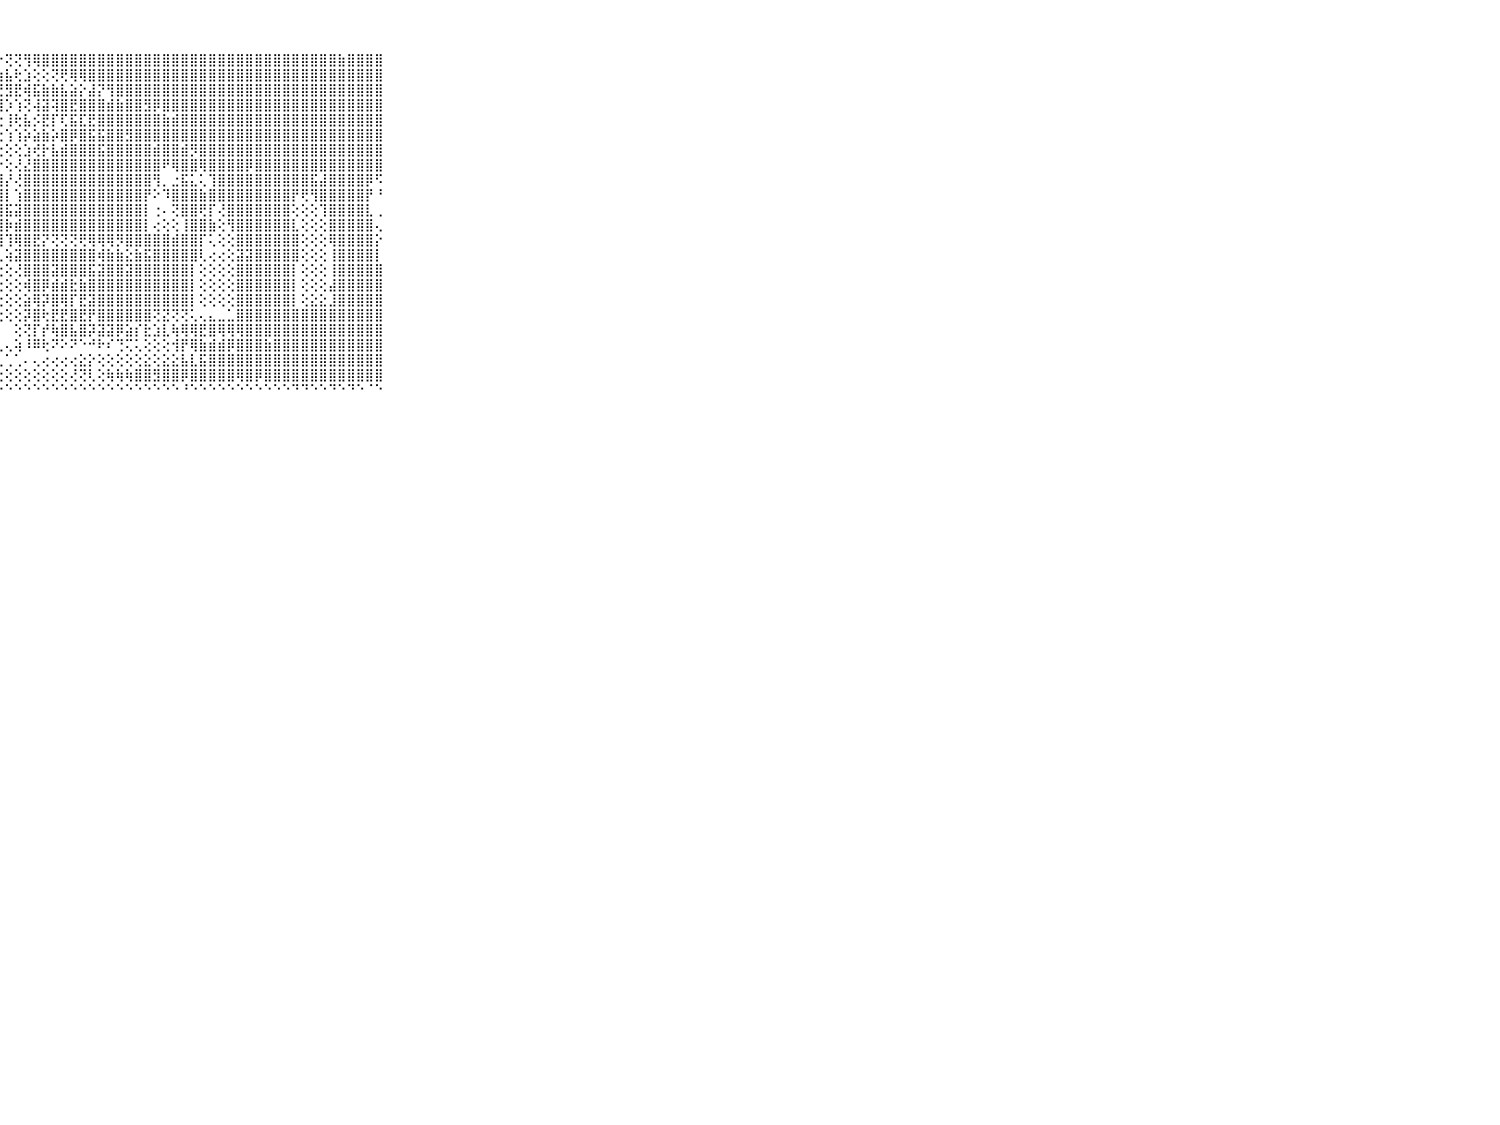

⠀⠀⠀⠀⠀⠀⠀⠀⠀⠀⠀⢕⢕⢕⢀⣕⢇⢜⢟⢗⢾⣽⣞⢮⣷⡕⢕⡕⢝⢝⢻⢿⣿⣿⣿⣿⣿⣿⣿⣿⣿⣿⣿⣿⣿⣿⣿⣿⣿⣿⣿⣿⣿⣿⣿⣿⣿⣿⣿⣿⣿⣿⣿⣿⣷⣿⣿⣿⣿⠀⠀⠀⠀⠀⠀⠀⠀⠀⠀⠀⠀
⠀⠀⠀⠀⠀⠀⠀⠀⠀⠀⠀⠁⢕⢕⠕⢕⢕⢕⢕⢕⢏⢼⣏⢝⢕⢾⢽⣷⣧⢗⣱⢕⢕⢝⢟⢿⢿⣿⣿⣿⣿⣿⣿⣿⣿⣿⣿⣿⣿⣿⣿⣿⣿⣿⣿⣿⣿⣿⣿⣿⣿⣿⣿⣿⣿⣿⣿⣿⣿⠀⠀⠀⠀⠀⠀⠀⠀⠀⠀⠀⠀
⠀⠀⠀⠀⠀⠀⠀⠀⠀⠀⠀⢕⢀⠕⢕⢔⢕⣕⣕⣕⢕⡕⣇⡇⡜⢕⢕⢜⣻⣟⢾⣯⣷⣷⣧⣵⡕⣼⡝⢻⣿⣿⣿⣿⣿⣿⣿⣿⣿⣿⣿⣿⣿⣿⣿⣿⣿⣿⣿⣿⣿⣿⣿⣿⣿⣿⣿⣿⣿⠀⠀⠀⠀⠀⠀⠀⠀⠀⠀⠀⠀
⠀⠀⠀⠀⠀⠀⠀⠀⠀⠀⠀⢕⡠⢕⢜⢝⠕⢑⢕⠑⢕⠘⢕⠝⢱⢞⢫⢸⡱⢱⢝⢼⣽⢽⣿⣟⣿⣿⣿⣾⣷⣿⣿⣻⡿⣿⣿⣿⣿⣿⣿⣿⣿⣿⣿⣿⣿⣿⣿⣿⣿⣿⣿⣿⣿⣿⣿⣿⣿⠀⠀⠀⠀⠀⠀⠀⠀⠀⠀⠀⠀
⠀⠀⠀⠀⠀⠀⠀⠀⠀⠀⠀⠕⠐⠁⠅⠑⢑⠄⢄⣅⡔⢅⢕⢔⢔⢕⢕⢕⢸⢗⣧⡪⣟⡏⢏⣯⣏⣟⣿⣿⣿⣿⣿⣿⣿⣷⣾⣿⣿⣿⣿⣿⣿⣿⣿⣿⣿⣿⣿⣿⣿⣿⣿⣿⣿⣿⣿⣿⣿⠀⠀⠀⠀⠀⠀⠀⠀⠀⠀⠀⠀
⠀⠀⠀⠀⠀⠀⠀⠀⠀⠀⠀⢀⠀⠀⠀⠀⠀⠁⠀⠑⠙⠗⢶⣕⡕⢕⢕⢔⢱⢱⡵⣵⣷⡵⣿⡿⣿⣯⣯⣿⣿⣻⣿⣿⣿⣿⣿⣿⣿⣿⣿⣿⣿⣿⣿⣿⣿⣿⣿⣿⣿⣿⣿⣿⣿⣿⣿⣿⣿⠀⠀⠀⠀⠀⠀⠀⠀⠀⠀⠀⠀
⠀⠀⠀⠀⠀⠀⠀⠀⠀⠀⠀⠉⠙⠓⠖⠦⠀⠀⠀⠀⠀⠀⠀⠙⢿⣧⡕⢕⢕⢕⣱⢞⡗⣧⣾⣿⣿⣿⣯⣿⣿⣿⣿⣿⣾⣿⣿⣾⡻⣿⣿⣿⣿⣿⣿⣿⣿⣿⣿⣿⣿⣿⣿⣿⣿⣿⣿⣿⣿⠀⠀⠀⠀⠀⠀⠀⠀⠀⠀⠀⠀
⠀⠀⠀⠀⠀⠀⠀⠀⠀⠀⠀⠀⠀⠀⠀⠀⠀⠀⠀⠀⠀⠀⠀⠁⠈⢿⣿⡕⢕⢜⣜⣿⣿⣿⣿⣿⣿⣿⣿⣿⣿⣿⣿⣿⣿⠟⢿⣿⣿⢿⣿⣿⣿⣿⡿⣿⣿⣿⣿⣿⣿⣿⣿⣿⣿⣿⣿⣿⣿⠀⠀⠀⠀⠀⠀⠀⠀⠀⠀⠀⠀
⠀⠀⠀⠀⠀⠀⠀⠀⠀⠀⠀⡔⢔⢄⢔⢕⢁⠀⢀⢀⠀⠀⠐⠀⠐⠜⣿⣿⡜⢜⣿⣿⣿⣿⣿⣿⣿⣿⣿⣿⣿⣿⣿⣿⢻⡀⣐⣯⣅⢅⢹⣿⣿⣿⣿⣿⣿⣿⣿⣿⣿⣯⣼⣿⣿⣿⣿⡿⠫⠀⠀⠀⠀⠀⠀⠀⠀⠀⠀⠀⠀
⠀⠀⠀⠀⠀⠀⠀⠀⠀⠀⠀⣿⣿⣷⣷⣵⣵⣕⡕⢕⢕⢅⢄⢀⢄⢑⣿⣿⡇⢱⣿⣿⣿⣿⣿⣿⣿⣿⣿⣿⣿⣿⣿⡟⠕⠹⣿⣿⣿⣷⣿⣿⣿⣿⣿⣿⣿⣿⣿⡟⢟⢻⣿⣿⣿⣿⣿⡟⠘⠀⠀⠀⠀⠀⠀⠀⠀⠀⠀⠀⠀
⠀⠀⠀⠀⠀⠀⠀⠀⠀⠀⠀⣿⣿⣿⣿⣿⣿⣿⣿⣿⣷⣧⣵⣱⣕⢕⣿⣿⣯⣽⣿⣿⣿⣿⣿⣿⣿⣿⣿⣿⣿⣿⣿⡇⢐⠄⢝⣿⣿⢟⡏⢜⣿⣿⣿⣿⣿⣿⣿⢕⢕⢕⢹⣿⣿⣿⣿⣇⢀⠀⠀⠀⠀⠀⠀⠀⠀⠀⠀⠀⠀
⠀⠀⠀⠀⠀⠀⠀⠀⠀⠀⠀⣿⣿⣿⣿⣿⣿⣿⣿⣿⣿⣿⣿⣿⣿⣿⣿⣿⡷⣾⣿⣿⣿⣿⣿⣿⣿⣿⣿⣿⣿⣿⣿⡇⢔⢕⢕⢸⣿⣿⣷⢕⢻⣿⣿⣿⣿⣿⣿⣇⢕⢕⢕⣿⣿⣿⣿⣿⢄⠀⠀⠀⠀⠀⠀⠀⠀⠀⠀⠀⠀
⠀⠀⠀⠀⠀⠀⠀⠀⠀⠀⠀⣿⣿⣿⣿⣿⣿⣿⣿⣿⣿⣿⣿⣿⣿⣿⣿⣿⢹⢿⣿⣟⡝⢝⢝⢝⢟⢿⢿⢿⡻⣿⣿⣿⣿⣿⣾⣿⣿⡏⢅⢕⢕⣿⣿⣿⣿⣿⣿⣿⢕⢕⢕⢿⣿⣿⣿⣿⡕⠀⠀⠀⠀⠀⠀⠀⠀⠀⠀⠀⠀
⠀⠀⠀⠀⠀⠀⠀⠀⠀⠀⠀⣿⣿⣿⣿⣿⣿⣿⣿⣿⣿⣿⣿⣿⣿⣿⣿⢇⢵⣽⣿⣿⣿⣿⣿⣿⣿⣿⢾⣷⣷⣕⣷⣯⣿⣿⣿⣿⣿⢇⢔⢔⢕⣽⣽⣿⣿⣿⣿⣿⢕⢕⢕⢸⣿⣿⣿⣿⡇⠀⠀⠀⠀⠀⠀⠀⠀⠀⠀⠀⠀
⠀⠀⠀⠀⠀⠀⠀⠀⠀⠀⠀⣿⣿⣿⣿⣿⣿⣿⣿⣿⣿⣿⣿⣿⣿⣿⣿⢕⢕⢜⣿⣿⣿⣽⣿⣿⣿⣯⣽⣿⣿⣽⣿⣿⣿⣿⣿⣿⡇⢕⢕⢕⢕⣿⣿⣿⣿⣿⣿⡇⢕⢕⢕⢸⣿⣿⣿⣿⣿⠀⠀⠀⠀⠀⠀⠀⠀⠀⠀⠀⠀
⠀⠀⠀⠀⠀⠀⠀⠀⠀⠀⠀⣿⣿⣿⣿⣿⣿⣿⣿⣿⣿⣿⣿⣿⣿⣿⣿⢕⢕⢕⢾⣿⡿⣾⣾⣗⣷⣿⣿⣿⣿⣿⣿⣿⣿⣿⣿⣿⡇⢕⢕⢕⢕⣿⣿⣿⣿⣿⣿⡇⢕⢕⢕⣼⣿⣿⣿⣿⣿⠀⠀⠀⠀⠀⠀⠀⠀⠀⠀⠀⠀
⠀⠀⠀⠀⠀⠀⠀⠀⠀⠀⠀⣿⣿⣿⣿⣿⣿⣿⣿⣿⣿⣿⣿⣿⣿⣿⡟⢕⢕⢕⣵⢿⡽⣿⢿⡏⣟⣽⣿⣿⣿⣿⣿⣿⣿⣿⣿⣿⡇⢕⢕⢕⢕⣿⣿⣿⣿⣿⣿⡇⢕⣕⣕⣸⣿⣿⣿⣿⣿⠀⠀⠀⠀⠀⠀⠀⠀⠀⠀⠀⠀
⠀⠀⠀⠀⠀⠀⠀⠀⠀⠀⠀⠘⣿⣿⣿⣿⣿⣿⣿⣿⣿⣿⣿⣿⣿⣿⡇⢕⢕⢕⡽⣿⢗⣟⣟⣿⣟⡟⣿⣿⣿⣿⣿⣿⢝⣝⢝⢝⢅⢄⣄⣀⣁⣿⣿⣿⣿⣿⣿⣿⣿⣿⣿⣿⣿⣿⣿⣿⣿⠀⠀⠀⠀⠀⠀⠀⠀⠀⠀⠀⠀
⠀⠀⠀⠀⠀⠀⠀⠀⠀⠀⠀⠀⠘⢟⣿⣿⣿⣿⣿⣿⣿⣿⢿⢿⢿⢿⠇⠁⠀⢕⢝⡏⡞⢷⣿⣧⣿⡽⣽⣽⡿⣵⡎⣗⣱⣇⢷⢿⢿⣟⣿⢿⢿⢿⣿⣿⣿⣿⣿⣿⣿⣿⣿⣿⣿⣿⣿⣿⣿⠀⠀⠀⠀⠀⠀⠀⠀⠀⠀⠀⠀
⠀⠀⠀⠀⠀⠀⠀⠀⠀⠀⠀⠠⢄⡄⢔⢄⢕⠕⢕⠕⢕⢕⢕⢕⢕⢅⣁⢄⢄⢵⠸⠿⢗⠝⠕⠝⠑⠚⠗⠎⢙⢍⢅⢕⢕⢕⢺⡟⢿⣷⣾⣾⡿⣿⣿⣿⣷⣿⣿⣿⣿⣿⣿⣿⣿⣿⣿⣿⣿⠀⠀⠀⠀⠀⠀⠀⠀⠀⠀⠀⠀
⠀⠀⠀⠀⠀⠀⠀⠀⠀⠀⠀⠄⠐⢴⢔⢄⢠⢔⢕⡕⢷⡗⢜⠟⠟⠃⢘⢁⢁⢁⠄⢄⢔⢔⢔⢔⣕⡕⢕⢕⢕⢕⢕⣕⢕⣕⣕⣧⣇⣯⣿⣿⣿⣿⣿⣿⣿⣿⣿⣿⣿⣿⣿⣿⣿⣿⣿⣿⣿⠀⠀⠀⠀⠀⠀⠀⠀⠀⠀⠀⠀
⠀⠀⠀⠀⠀⠀⠀⠀⠀⠀⠀⠗⠓⠙⠃⠑⠁⢁⢀⢅⢄⢔⢔⢔⢕⢕⢕⢕⢕⢕⢕⢕⢕⢕⢕⢜⢝⢇⢕⢷⢷⢷⣿⣿⣻⣿⣿⡿⣿⣿⣿⣿⣿⢿⣿⡿⣿⣿⣿⣿⣿⣿⣿⣿⣿⣿⣿⣿⣿⠀⠀⠀⠀⠀⠀⠀⠀⠀⠀⠀⠀
⠀⠀⠀⠀⠀⠀⠀⠀⠀⠀⠀⠀⠀⠀⠀⠀⠀⠀⠑⠑⠑⠑⠑⠑⠑⠑⠑⠑⠑⠑⠑⠑⠑⠑⠑⠑⠑⠑⠑⠑⠑⠑⠑⠑⠑⠑⠑⠘⠑⠑⠑⠑⠑⠑⠑⠑⠑⠑⠑⠙⠙⠑⠑⠙⠑⠙⠑⠈⠑⠀⠀⠀⠀⠀⠀⠀⠀⠀⠀⠀⠀